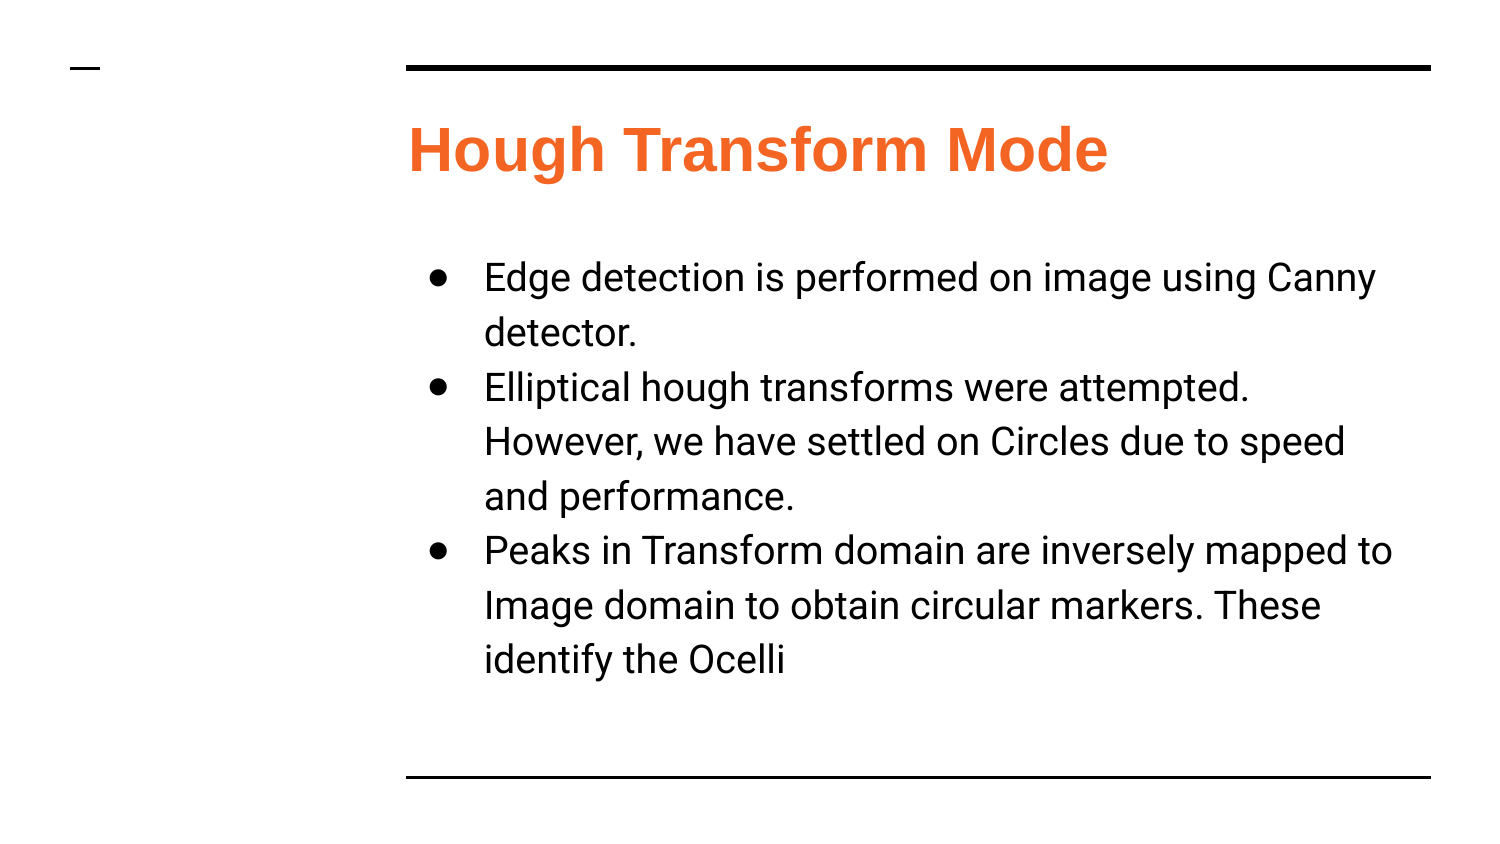

# Hough Transform Mode

Edge detection is performed on image using Canny detector.
Elliptical hough transforms were attempted. However, we have settled on Circles due to speed and performance.
Peaks in Transform domain are inversely mapped to Image domain to obtain circular markers. These identify the Ocelli